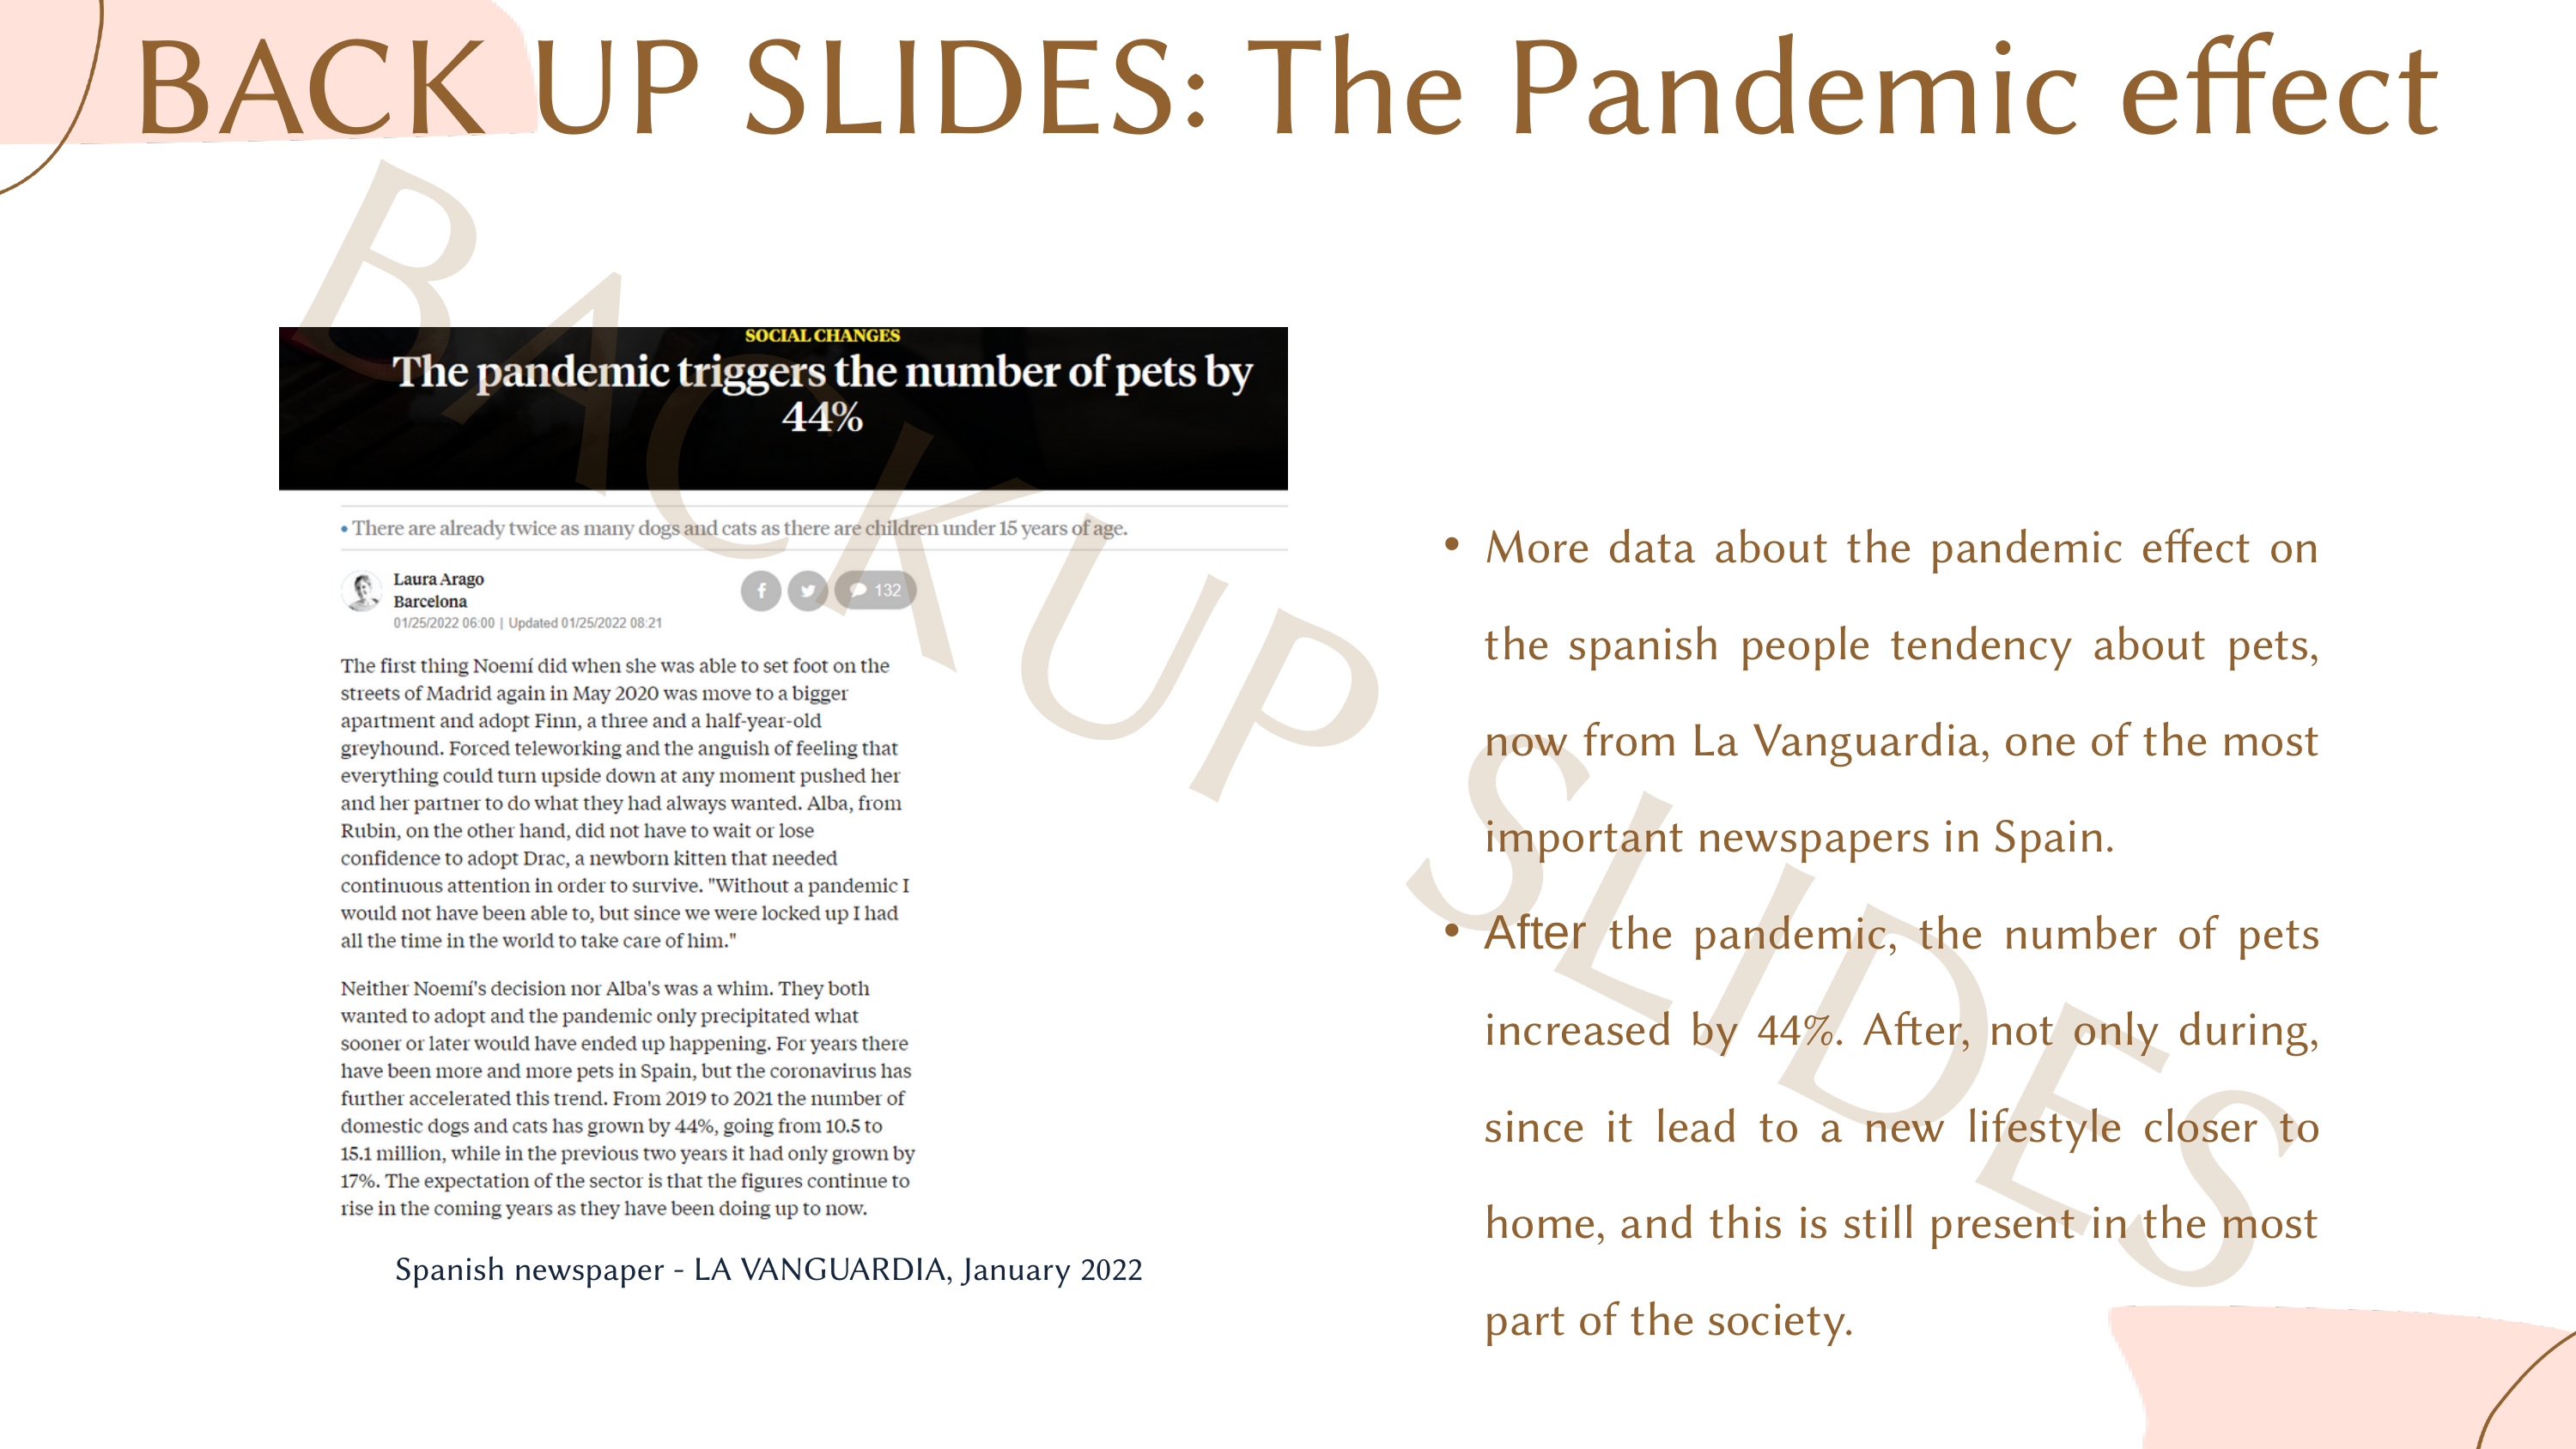

BACK UP SLIDES: The Pandemic effect

More data about the pandemic effect on the spanish people tendency about pets, now from La Vanguardia, one of the most important newspapers in Spain.
After the pandemic, the number of pets increased by 44%. After, not only during, since it lead to a new lifestyle closer to home, and this is still present in the most part of the society.
BACKUP SLIDES

Spanish newspaper - LA VANGUARDIA, January 2022